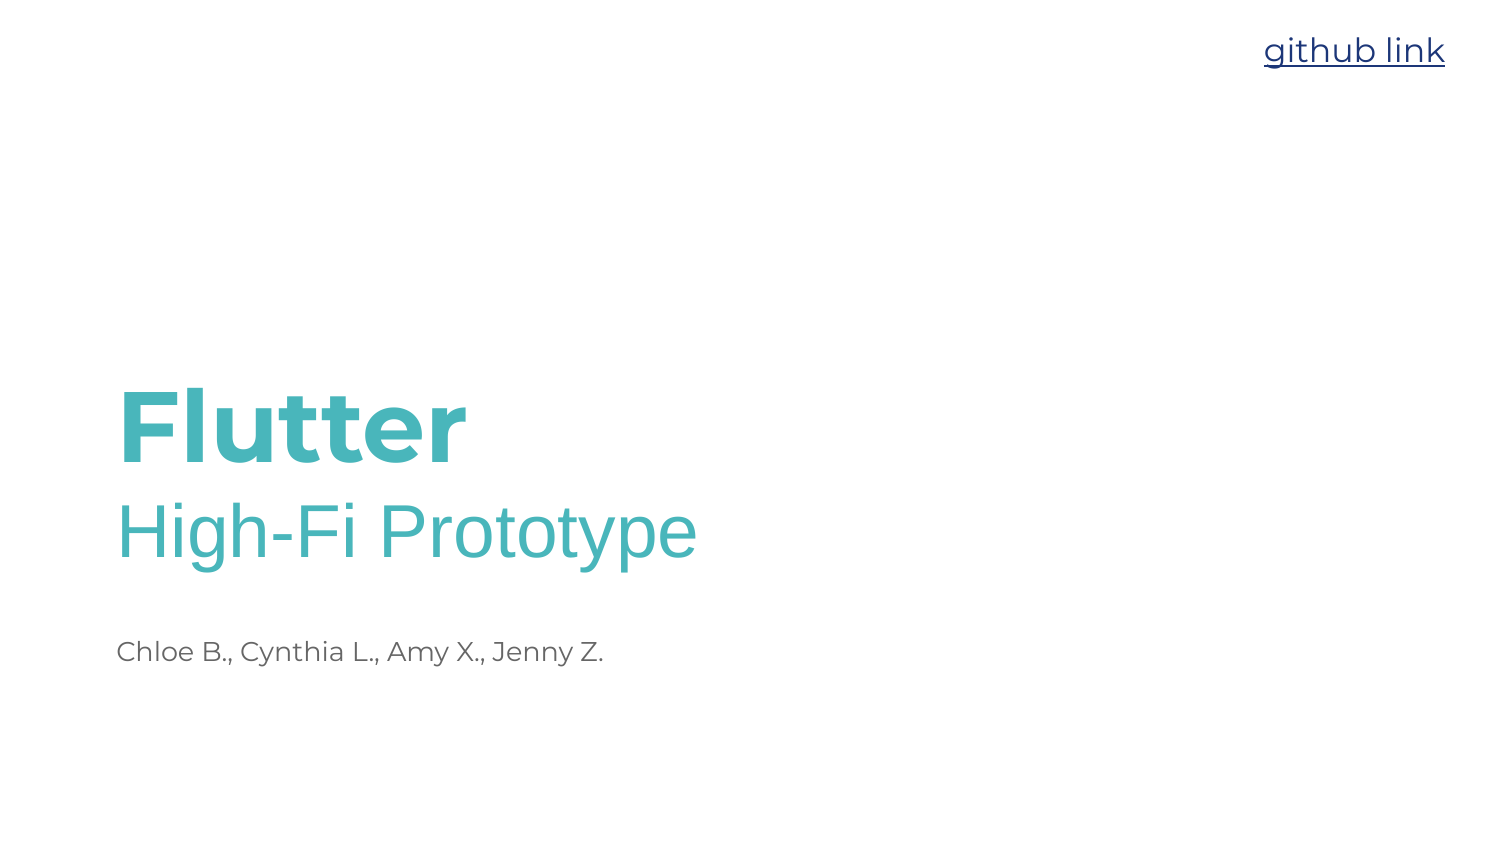

github link
Flutter
High-Fi Prototype
Chloe B., Cynthia L., Amy X., Jenny Z.